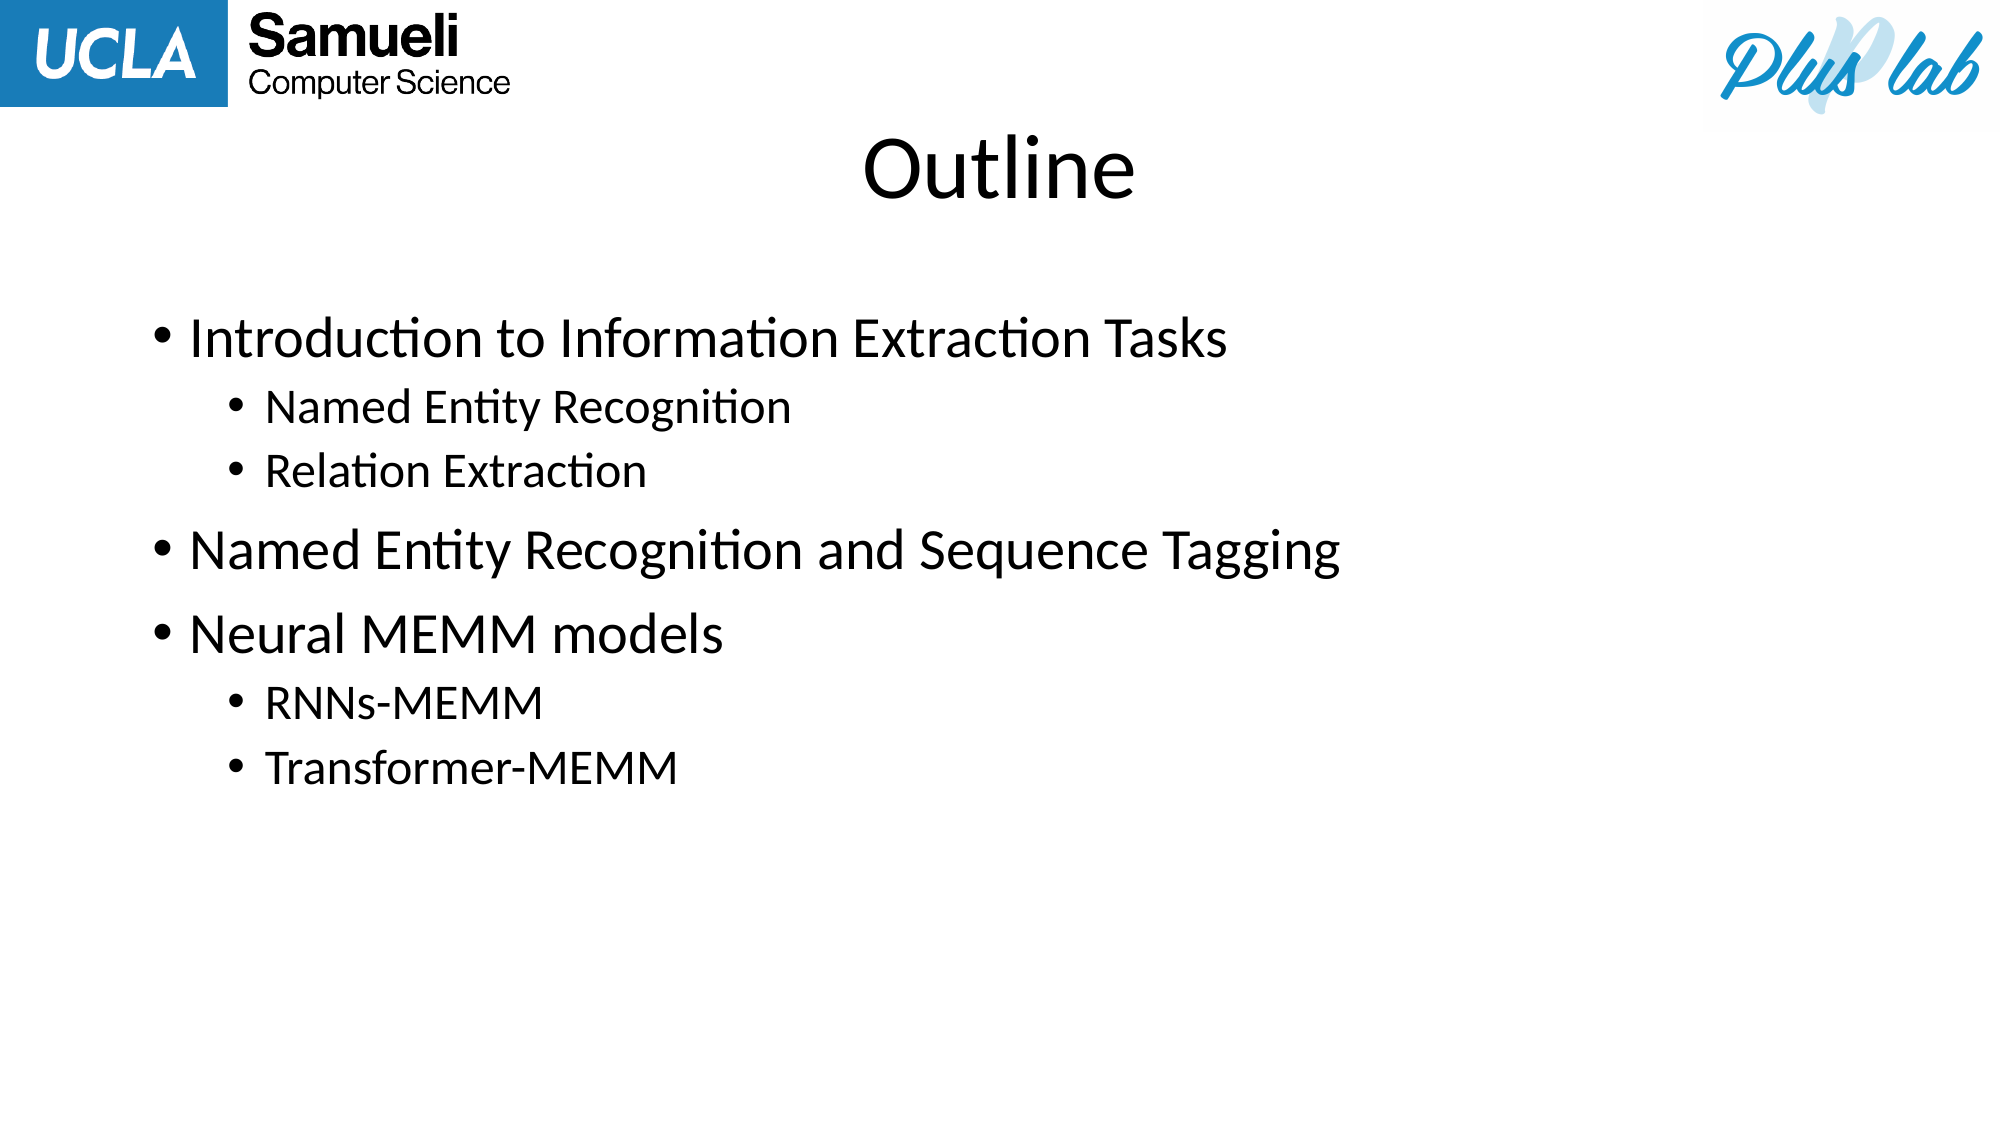

# Outline
Introduction to Information Extraction Tasks
Named Entity Recognition
Relation Extraction
Named Entity Recognition and Sequence Tagging
Neural MEMM models
RNNs-MEMM
Transformer-MEMM